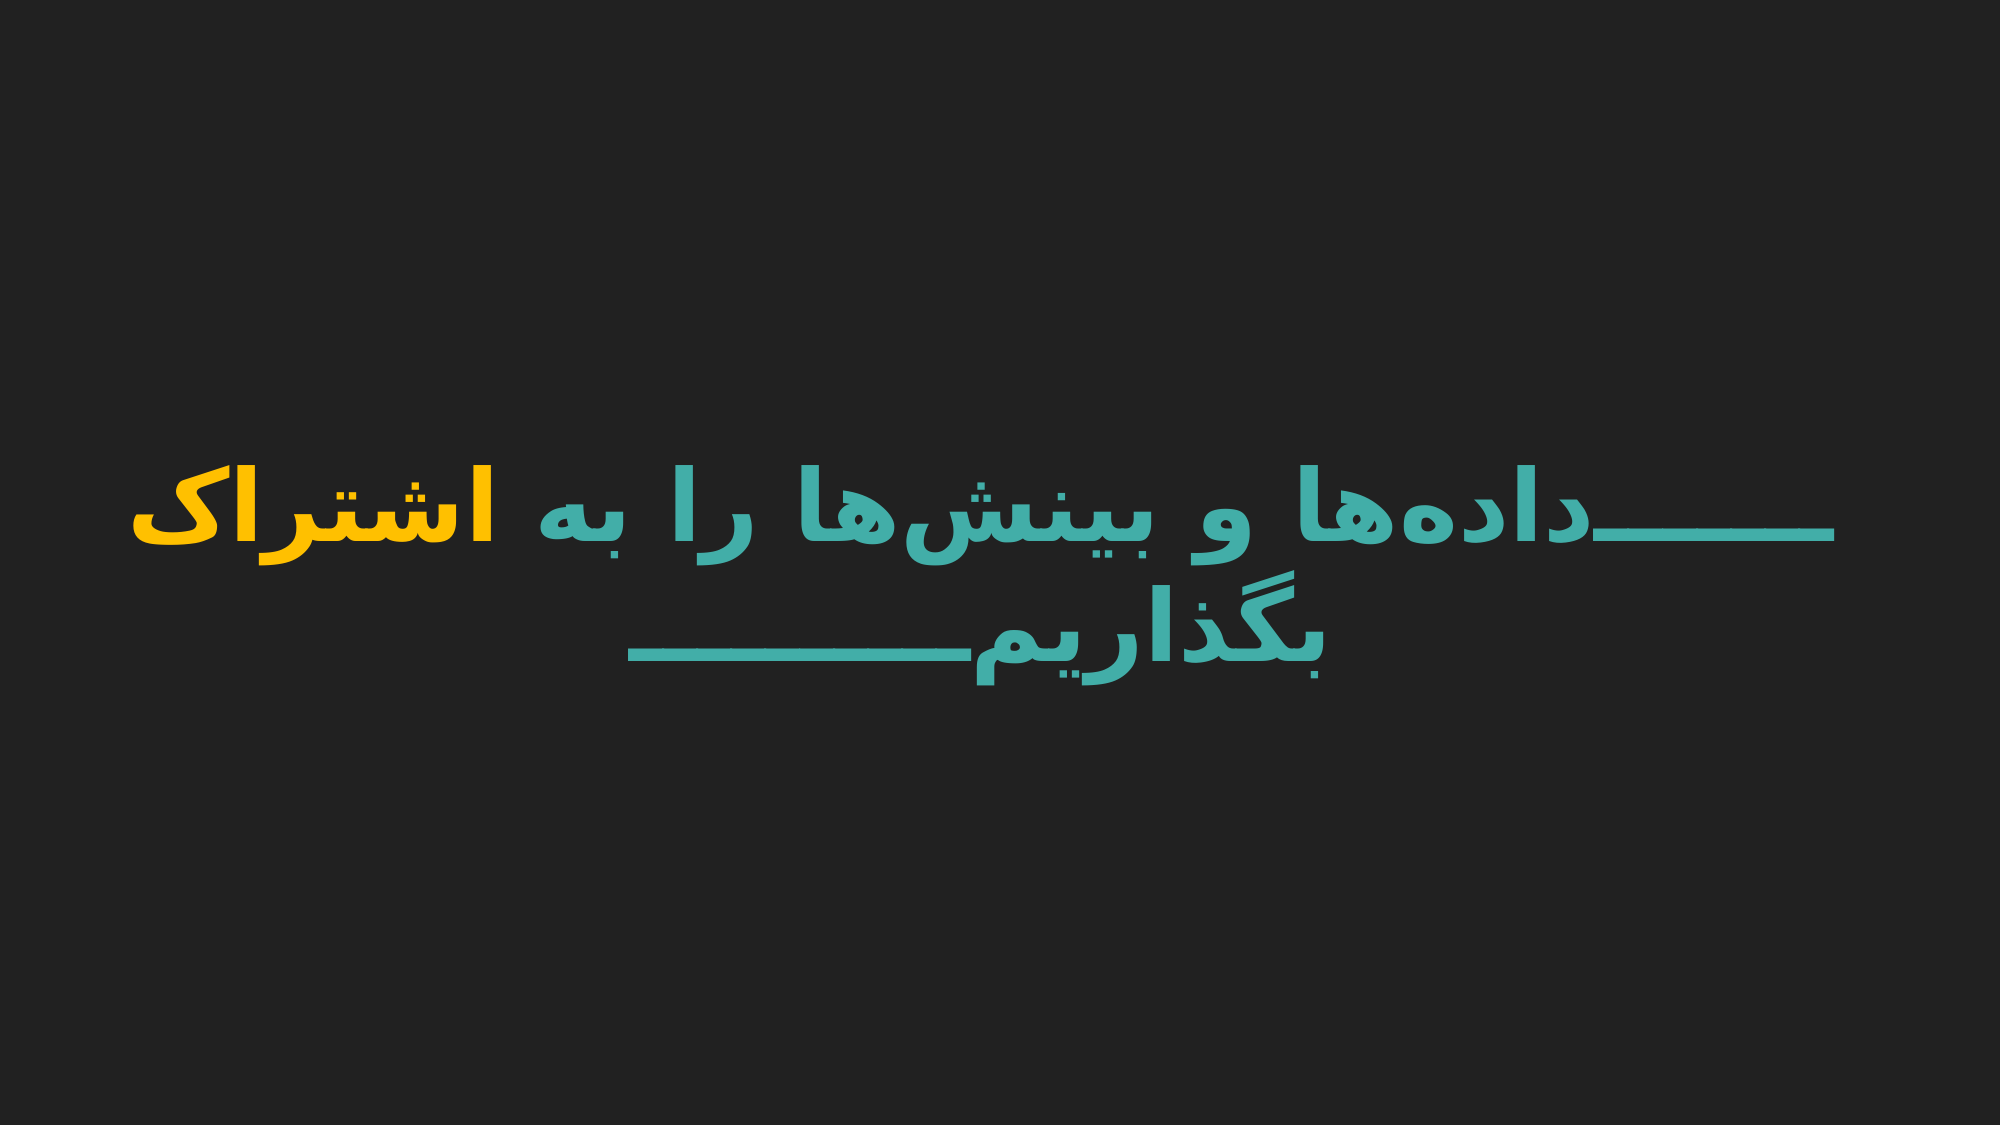

ـــــــ‌داده‌ها و بینش‌ها را به اشتراک بگذاریم‌ــــــــــ